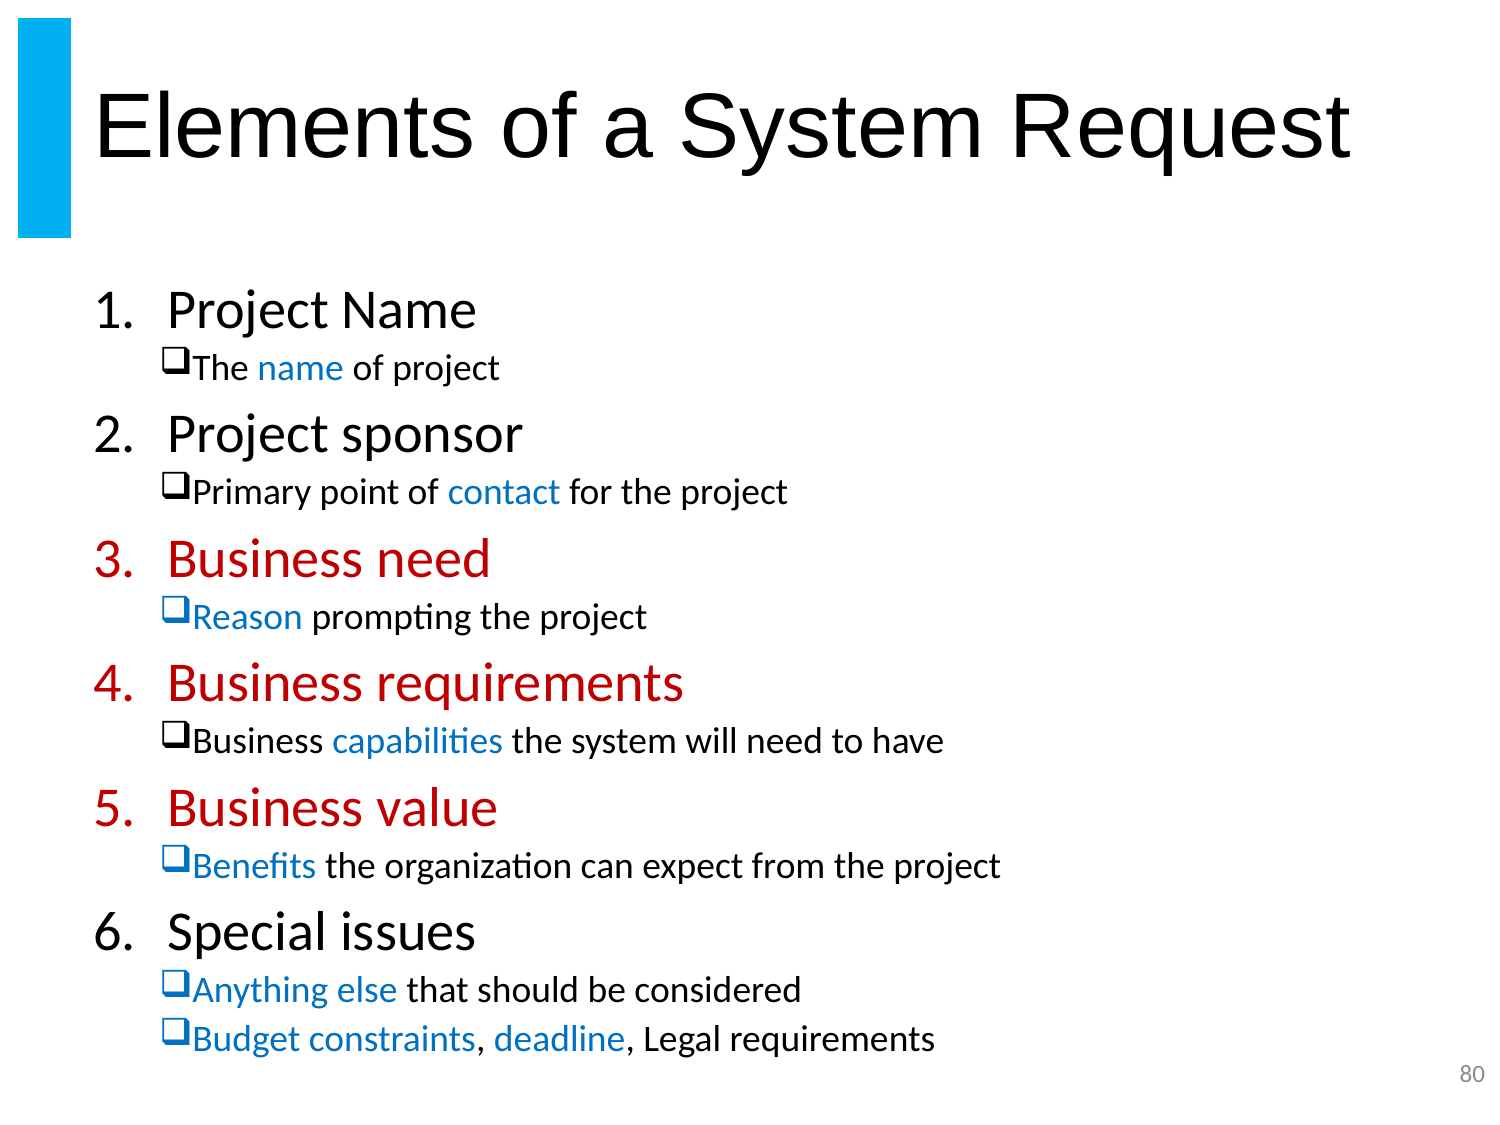

# Elements of a System Request
Project Name
The name of project
Project sponsor
Primary point of contact for the project
Business need
Reason prompting the project
Business requirements
Business capabilities the system will need to have
Business value
Benefits the organization can expect from the project
Special issues
Anything else that should be considered
Budget constraints, deadline, Legal requirements

80